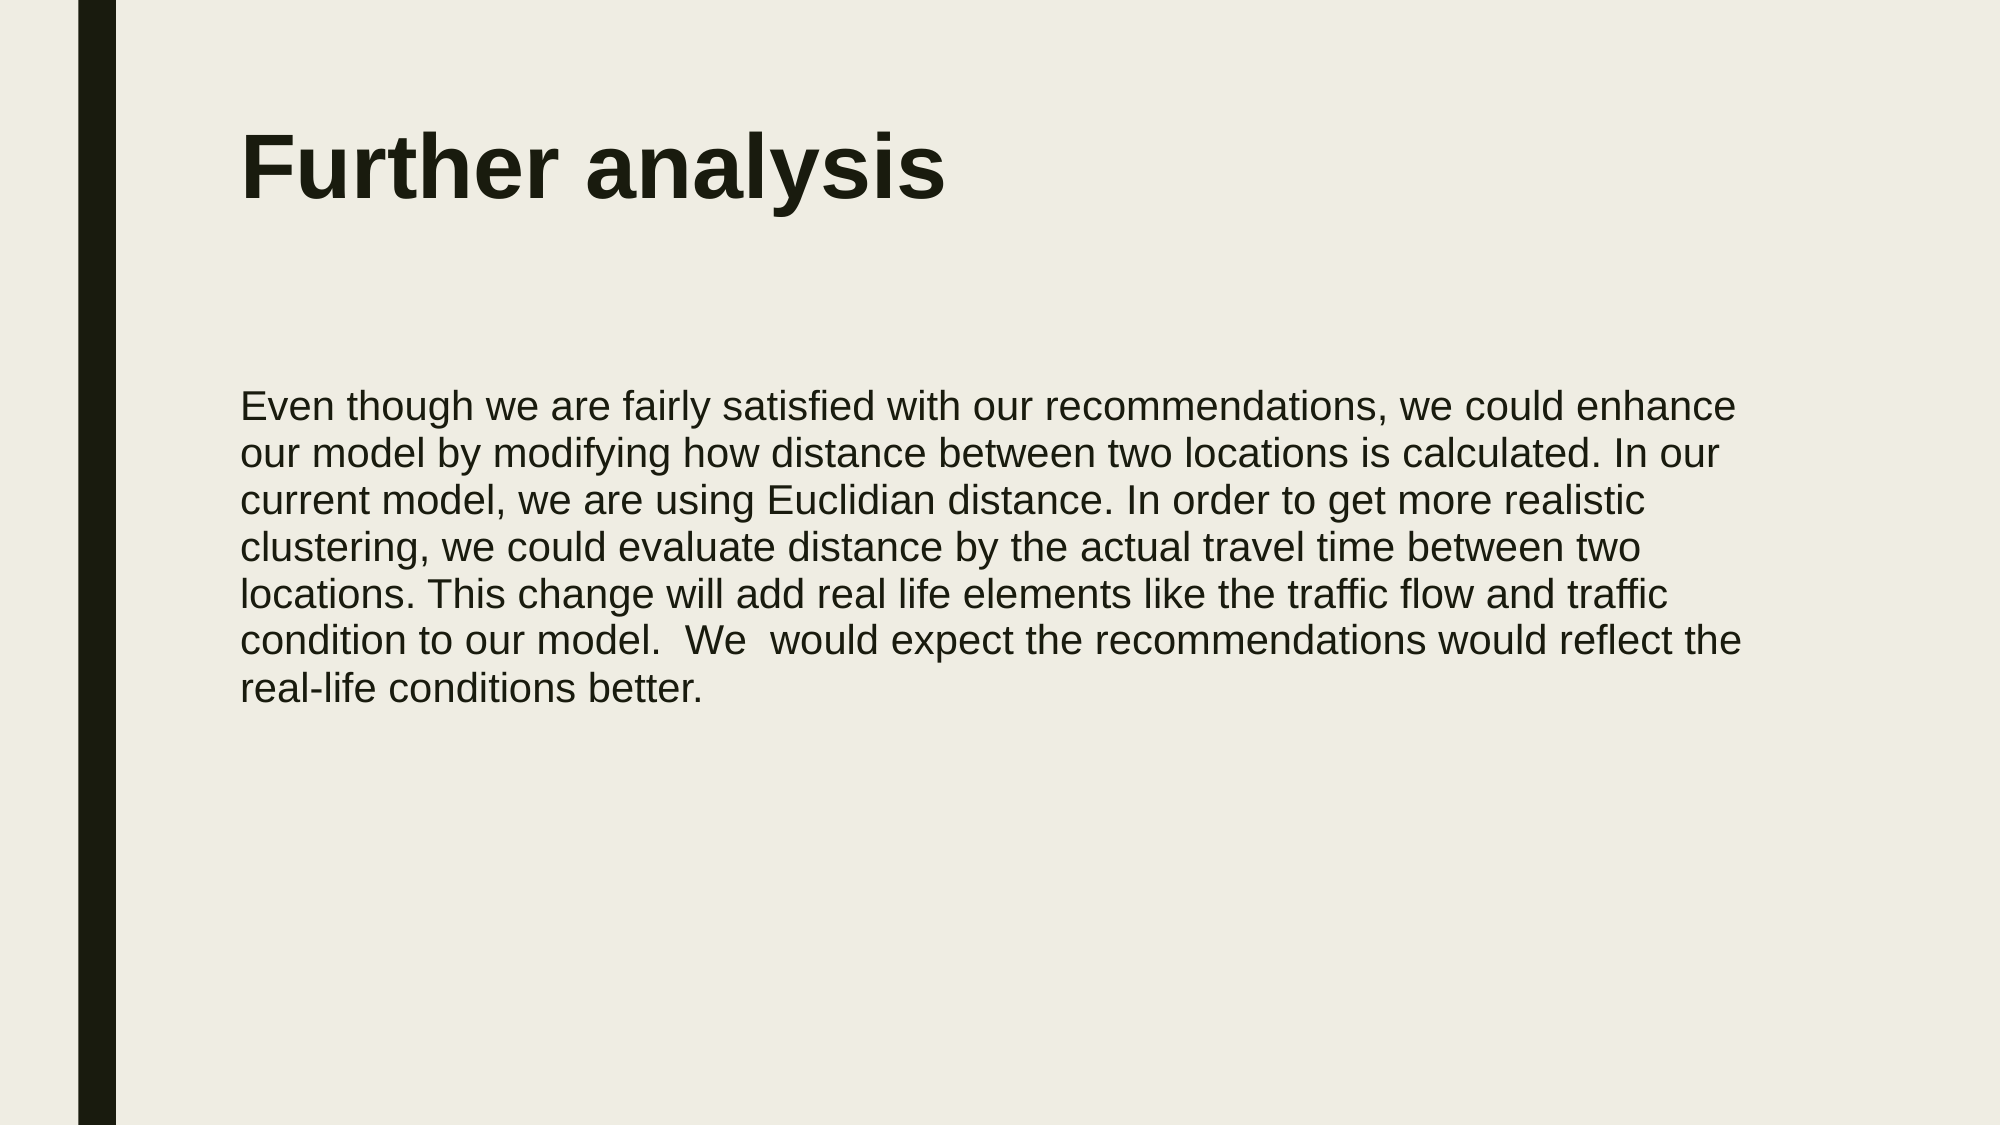

# Further analysis
Even though we are fairly satisfied with our recommendations, we could enhance our model by modifying how distance between two locations is calculated. In our current model, we are using Euclidian distance. In order to get more realistic clustering, we could evaluate distance by the actual travel time between two locations. This change will add real life elements like the traffic flow and traffic condition to our model.  We  would expect the recommendations would reflect the real-life conditions better.